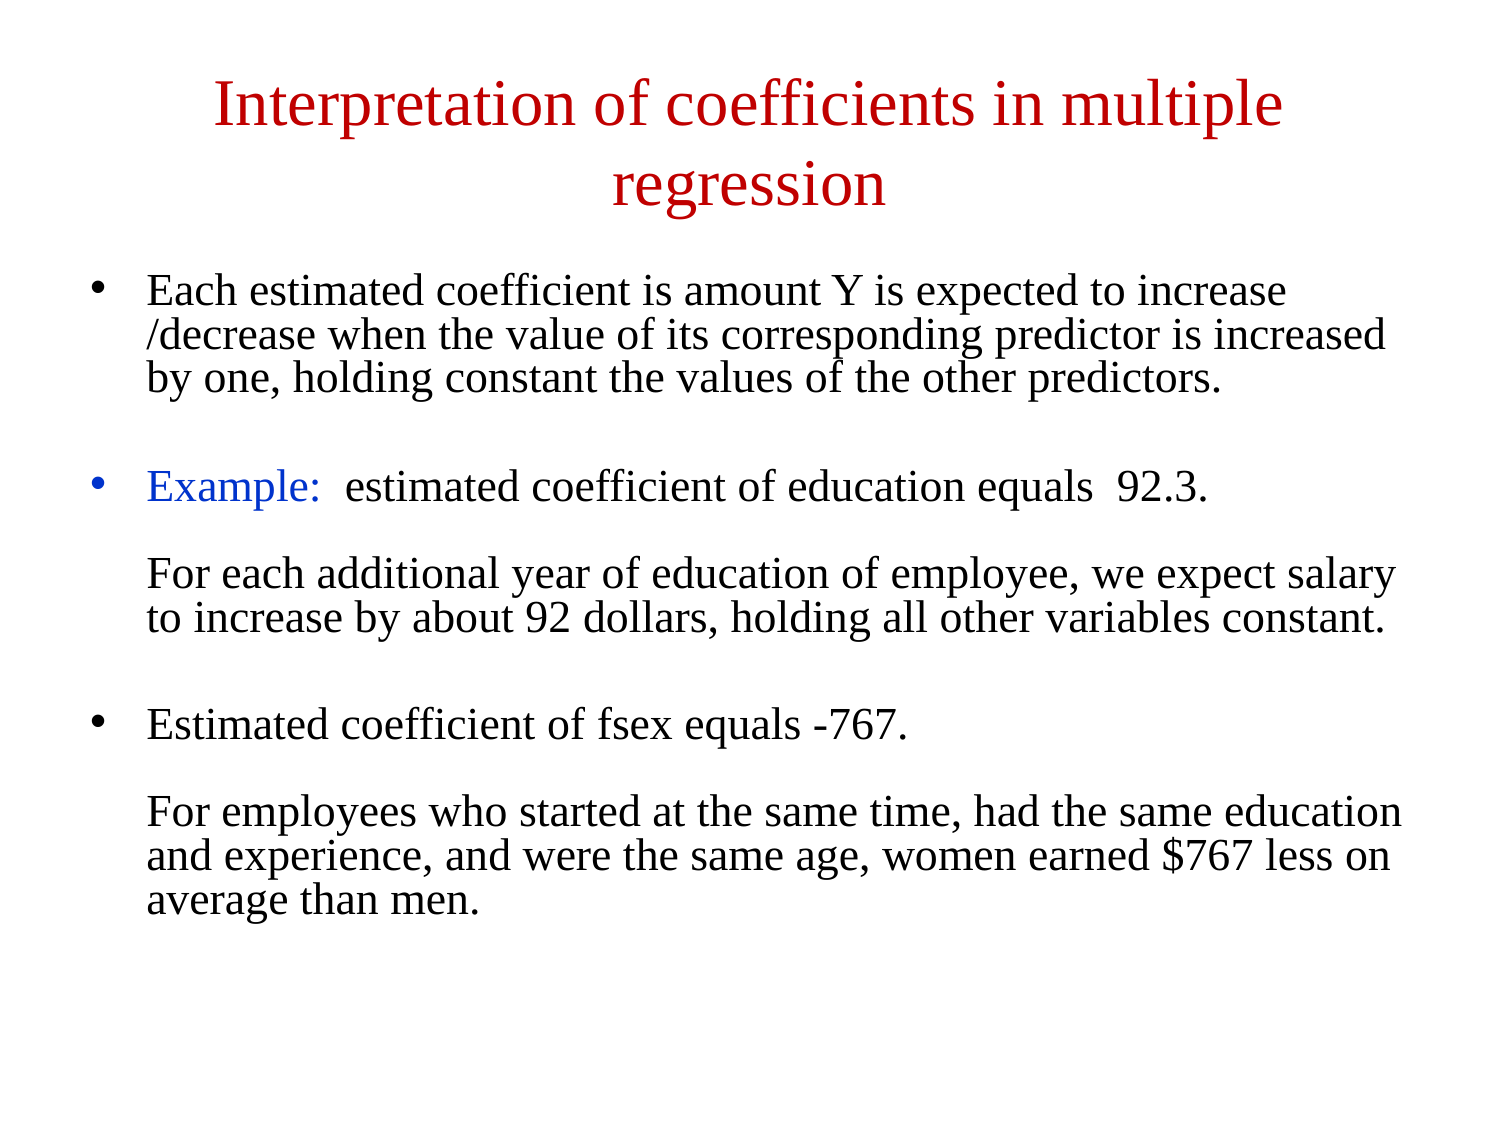

# Interpretation of coefficients in multiple regression
Each estimated coefficient is amount Y is expected to increase /decrease when the value of its corresponding predictor is increased by one, holding constant the values of the other predictors.
Example:  estimated coefficient of education equals  92.3.
For each additional year of education of employee, we expect salary to increase by about 92 dollars, holding all other variables constant.

Estimated coefficient of fsex equals -767.
For employees who started at the same time, had the same education and experience, and were the same age, women earned $767 less on average than men.